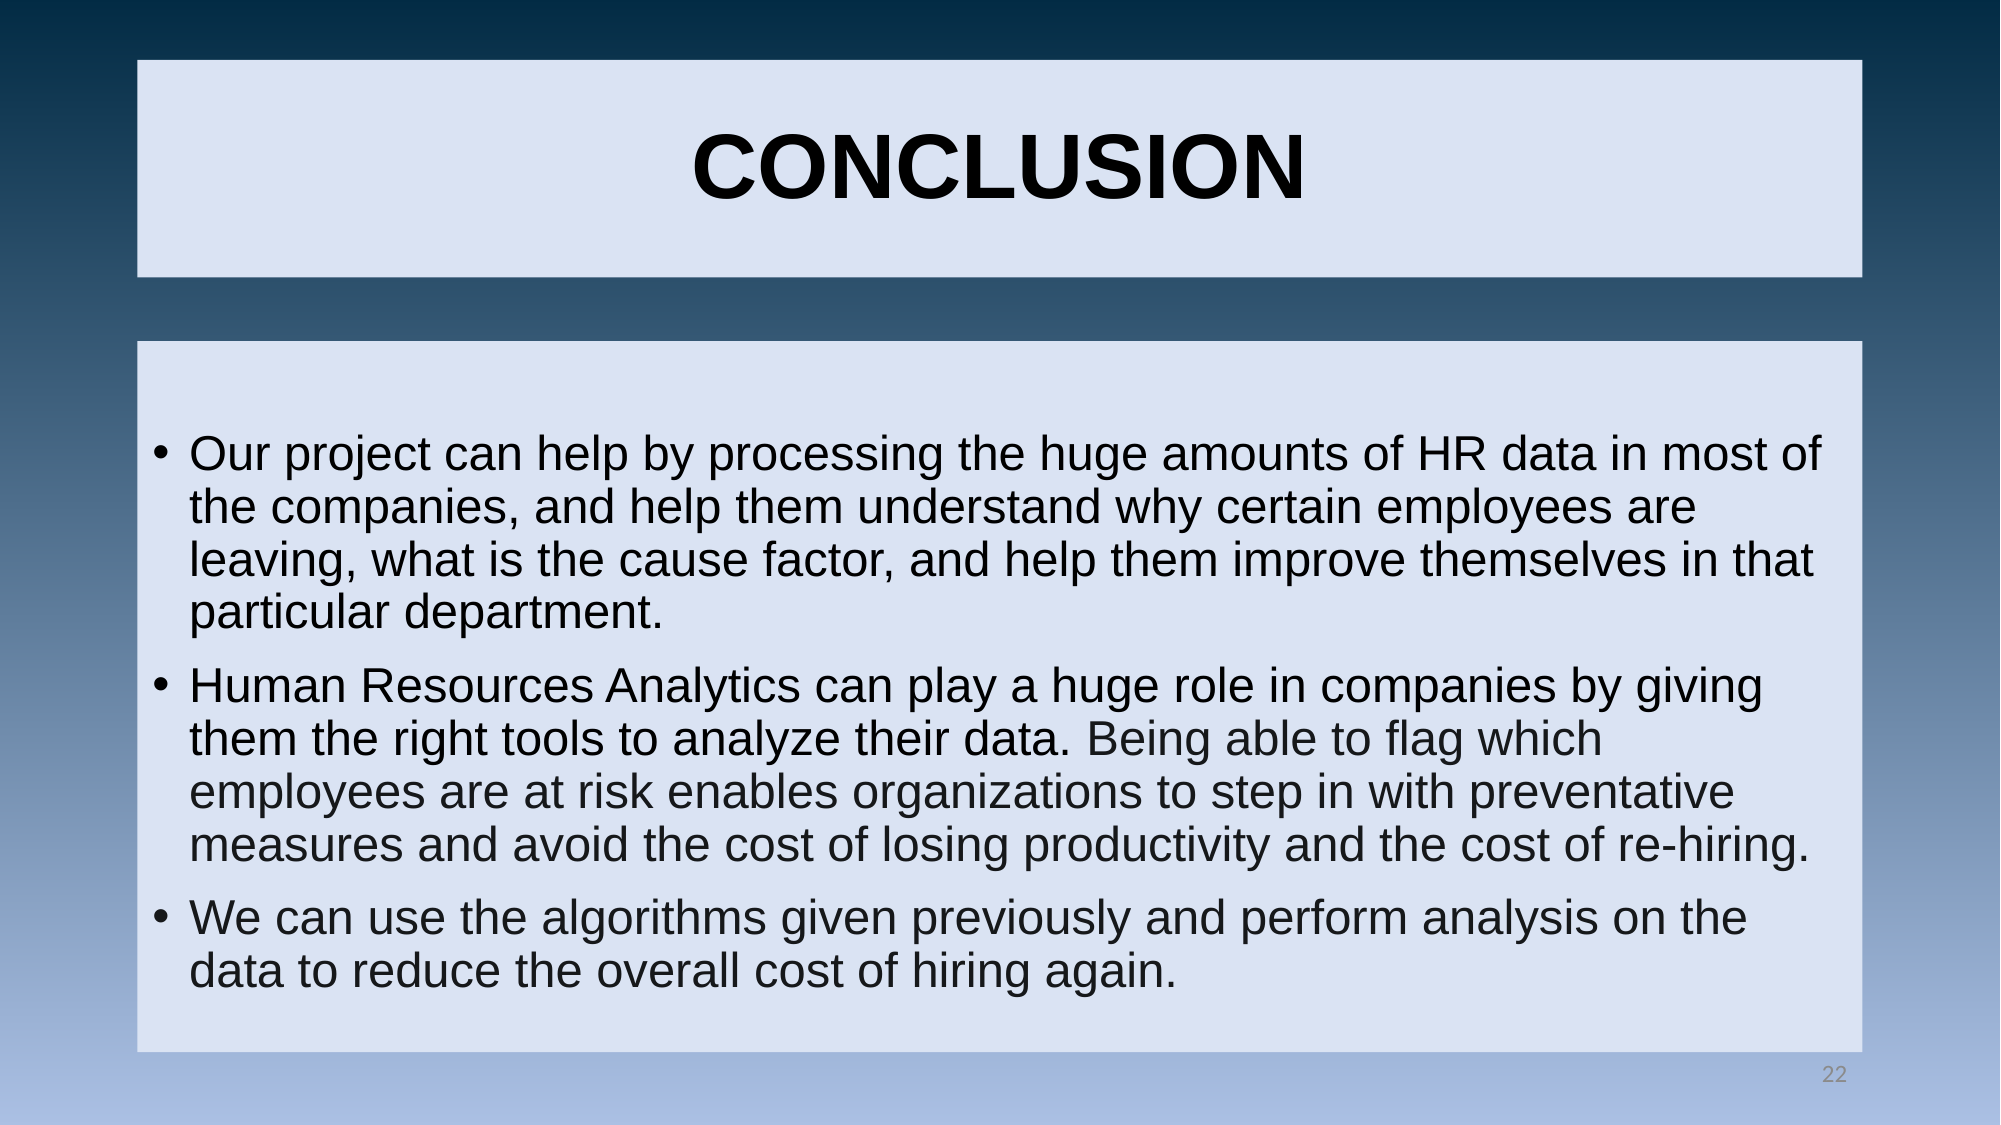

# CONCLUSION

Our project can help by processing the huge amounts of HR data in most of the companies, and help them understand why certain employees are leaving, what is the cause factor, and help them improve themselves in that particular department.
Human Resources Analytics can play a huge role in companies by giving them the right tools to analyze their data. Being able to flag which employees are at risk enables organizations to step in with preventative measures and avoid the cost of losing productivity and the cost of re-hiring.
We can use the algorithms given previously and perform analysis on the data to reduce the overall cost of hiring again.
22